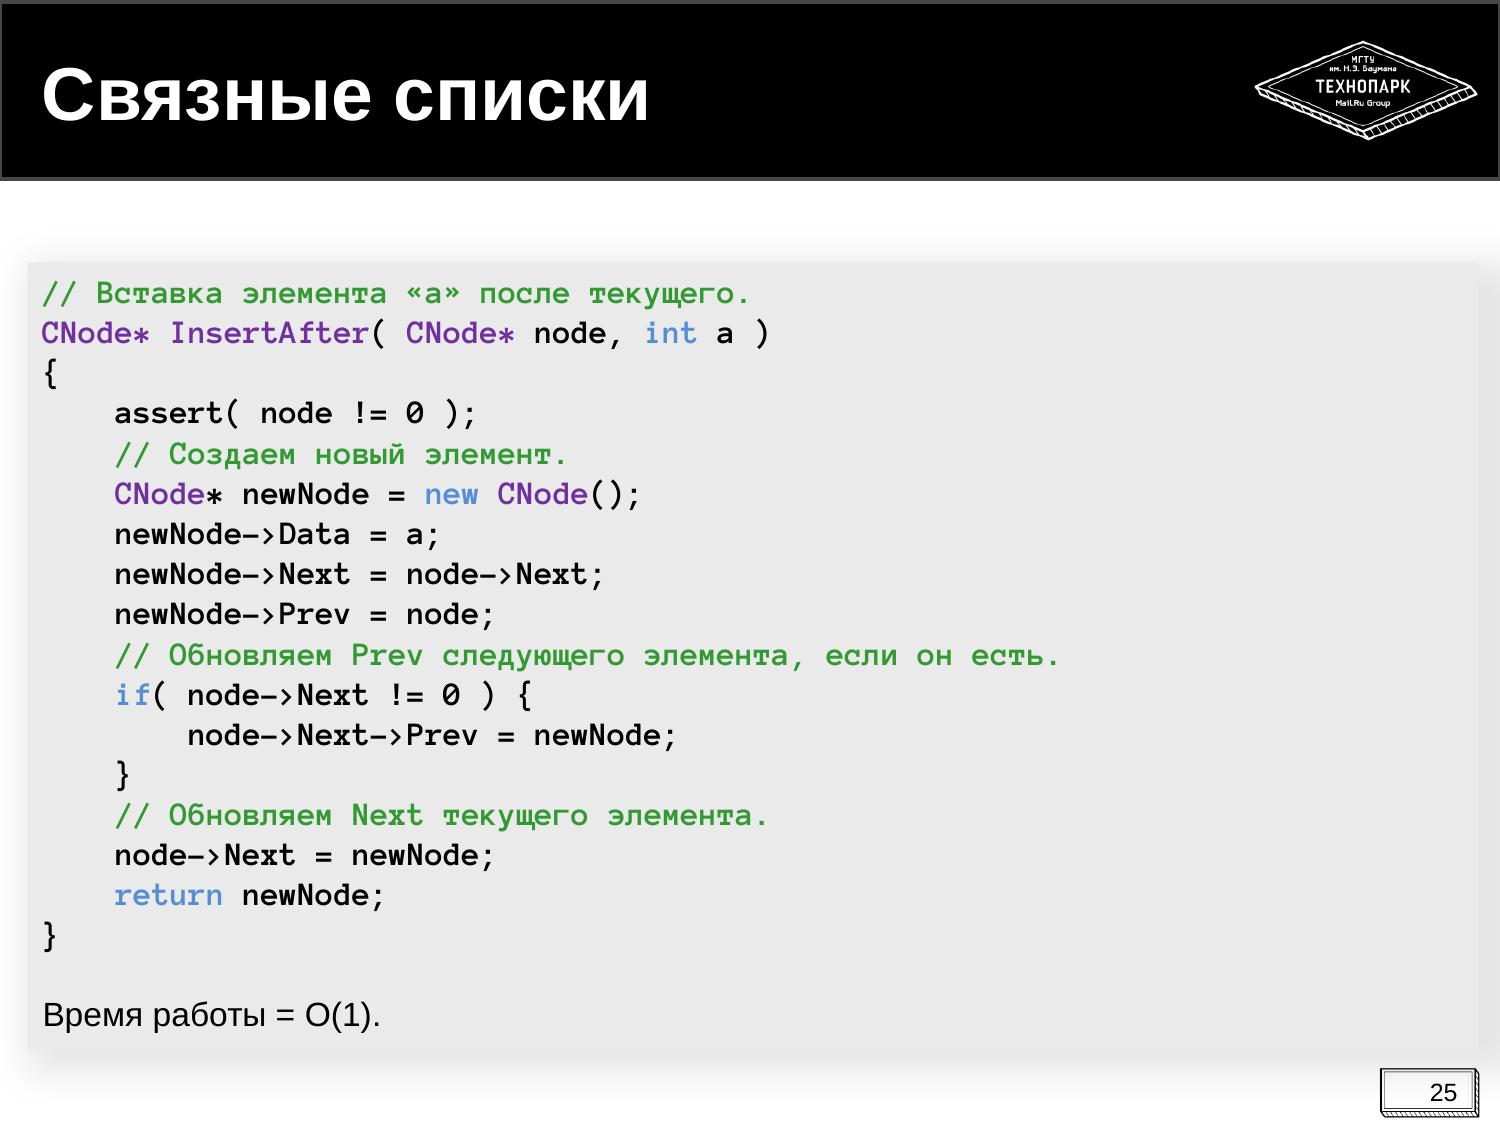

# Связные списки
// Вставка элемента «a» после текущего.
СNode* InsertAfter( CNode* node, int a )
{
    assert( node != 0 );
    // Создаем новый элемент.
    CNode* newNode = new CNode();
    newNode->Data = a;
    newNode->Next = node->Next;
    newNode->Prev = node;
    // Обновляем Prev следующего элемента, если он есть.
    if( node->Next != 0 ) {
        node->Next->Prev = newNode;
    }
    // Обновляем Next текущего элемента.
    node->Next = newNode;
    return newNode;
}

Время работы = O(1).
25